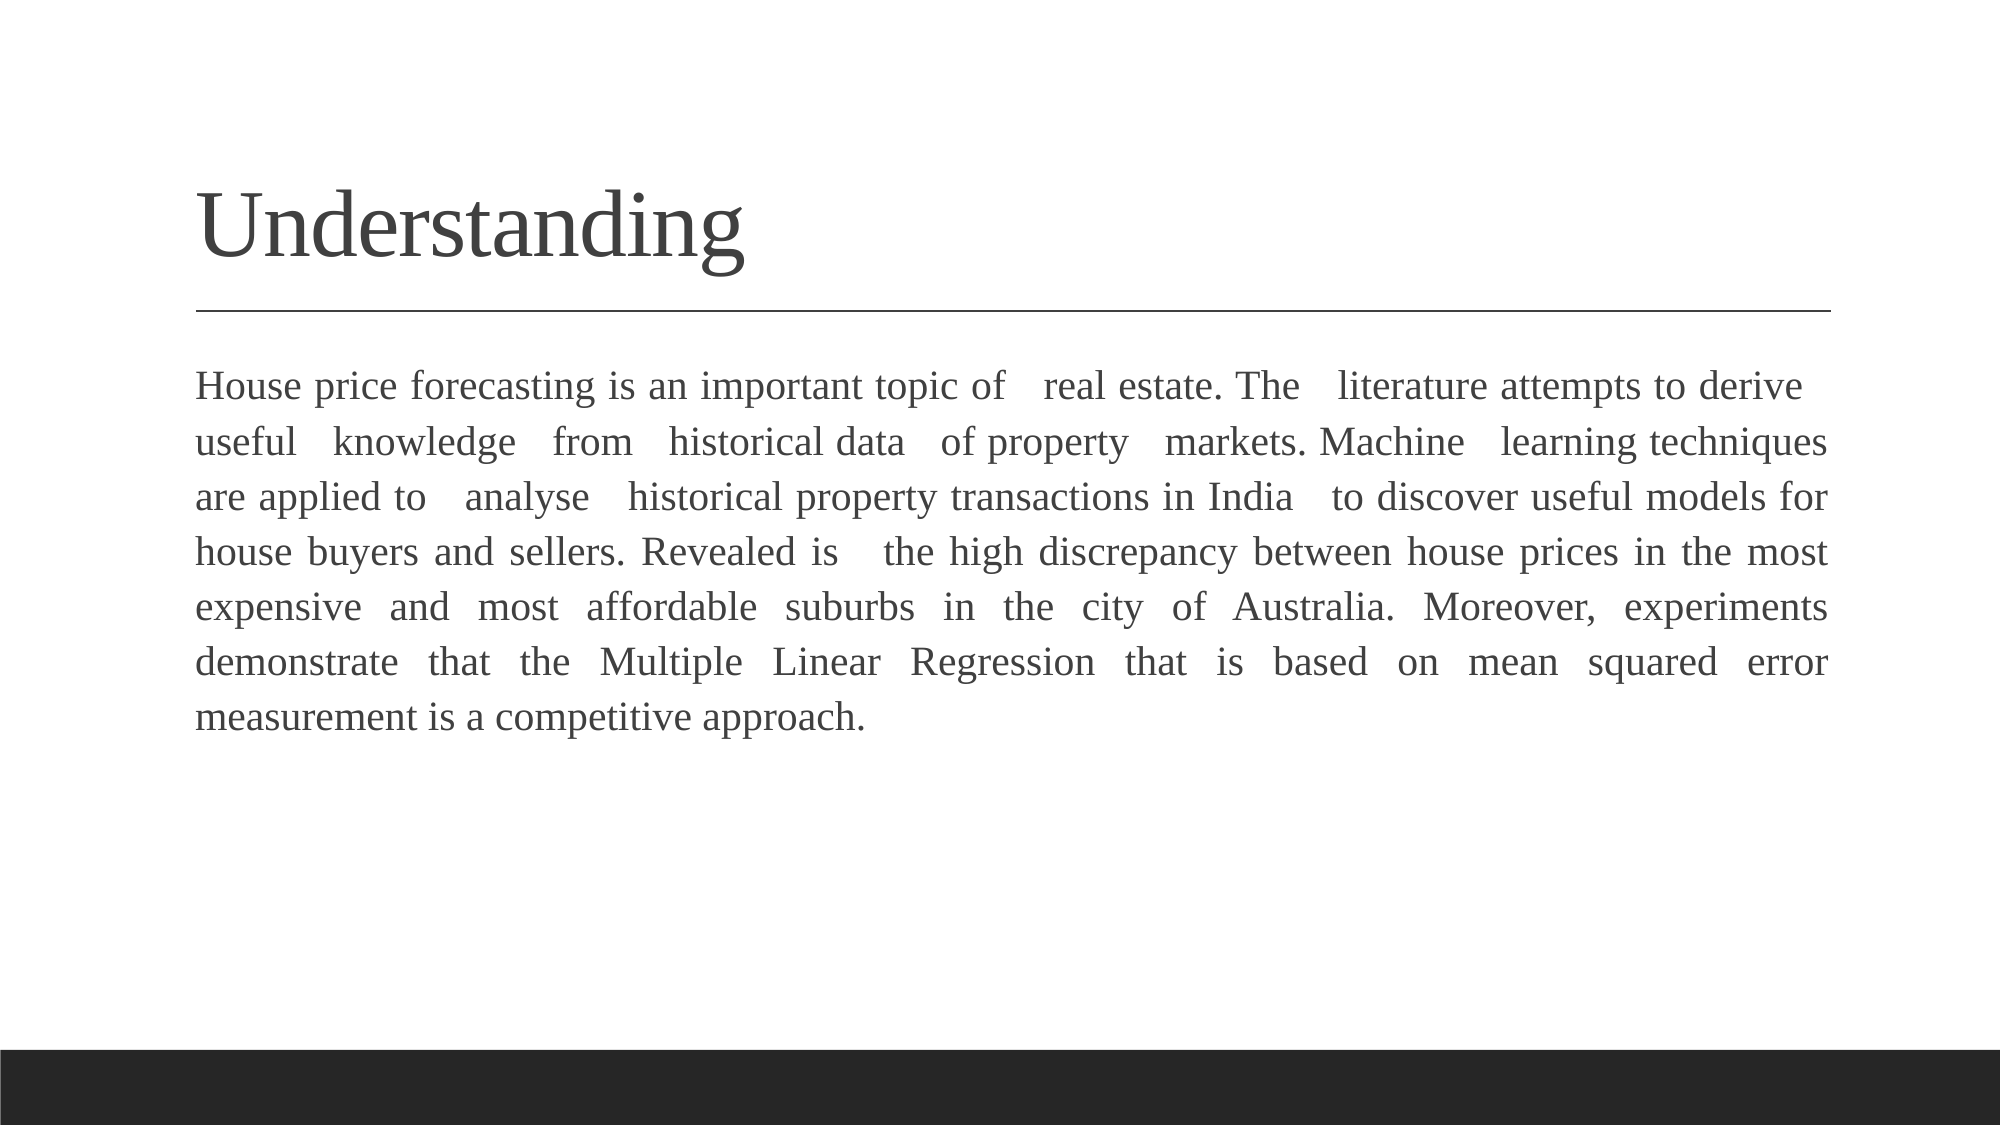

# Understanding
House price forecasting is an important topic of   real estate. The   literature attempts to derive   useful   knowledge   from   historical data   of property   markets. Machine   learning techniques are applied to   analyse   historical property transactions in India   to discover useful models for house buyers and sellers. Revealed is   the high discrepancy between house prices in the most expensive and most affordable suburbs in the city of Australia. Moreover, experiments demonstrate that the Multiple Linear Regression that is based on mean squared error measurement is a competitive approach.